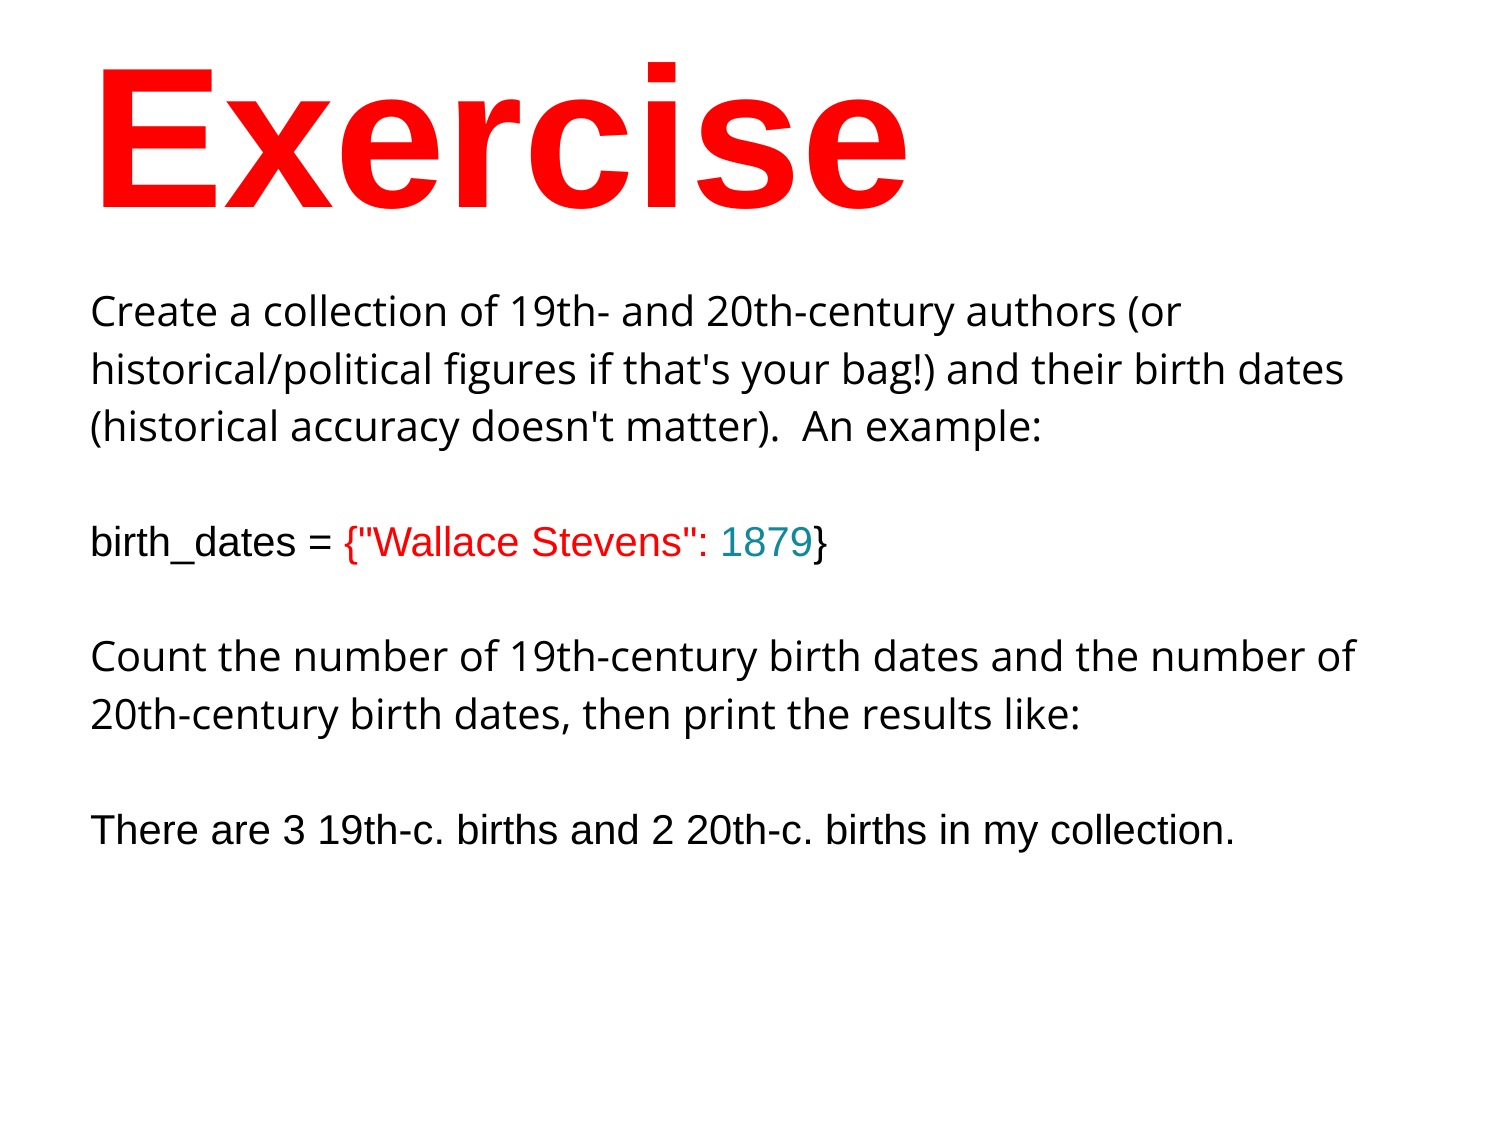

# Exercise
Create a collection of 19th- and 20th-century authors (or historical/political figures if that's your bag!) and their birth dates (historical accuracy doesn't matter).  An example:

birth_dates = {"Wallace Stevens": 1879}

Count the number of 19th-century birth dates and the number of 20th-century birth dates, then print the results like:

There are 3 19th-c. births and 2 20th-c. births in my collection.